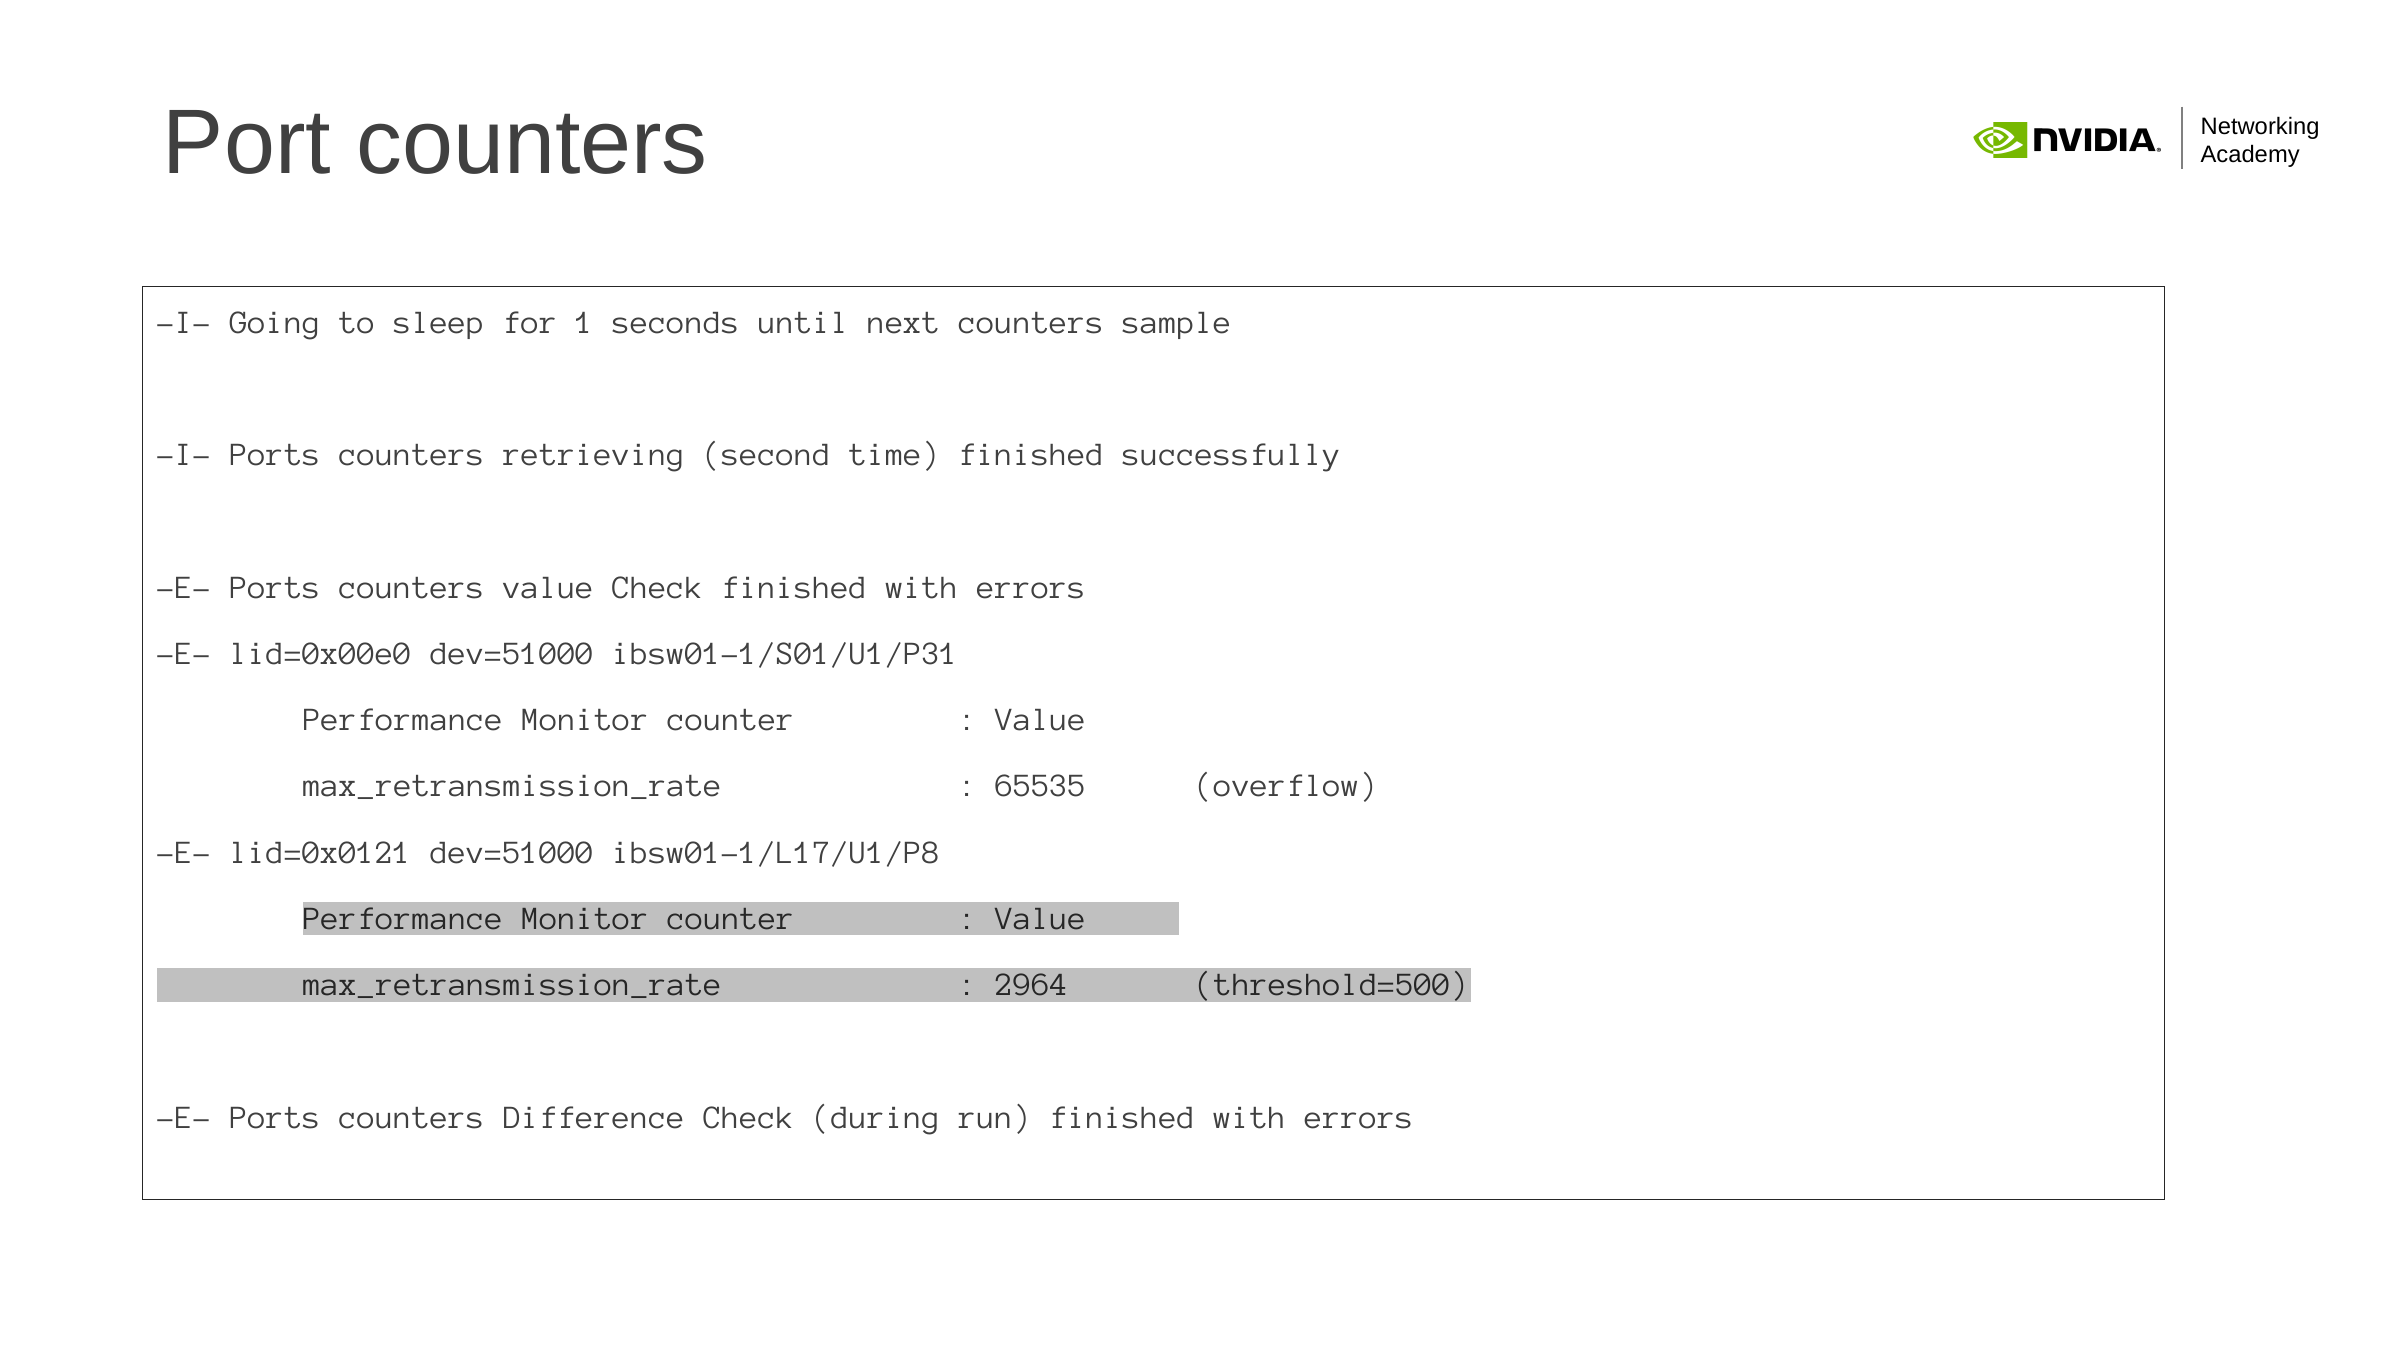

# Port counters
-I- Going to sleep for 1 seconds until next counters sample

-I- Ports counters retrieving (second time) finished successfully

-E- Ports counters value Check finished with errors
-E- lid=0x00e0 dev=51000 ibsw01-1/S01/U1/P31
        Performance Monitor counter         : Value
        max_retransmission_rate             : 65535      (overflow)
-E- lid=0x0121 dev=51000 ibsw01-1/L17/U1/P8
        Performance Monitor counter         : Value
        max_retransmission_rate             : 2964       (threshold=500)

-E- Ports counters Difference Check (during run) finished with errors